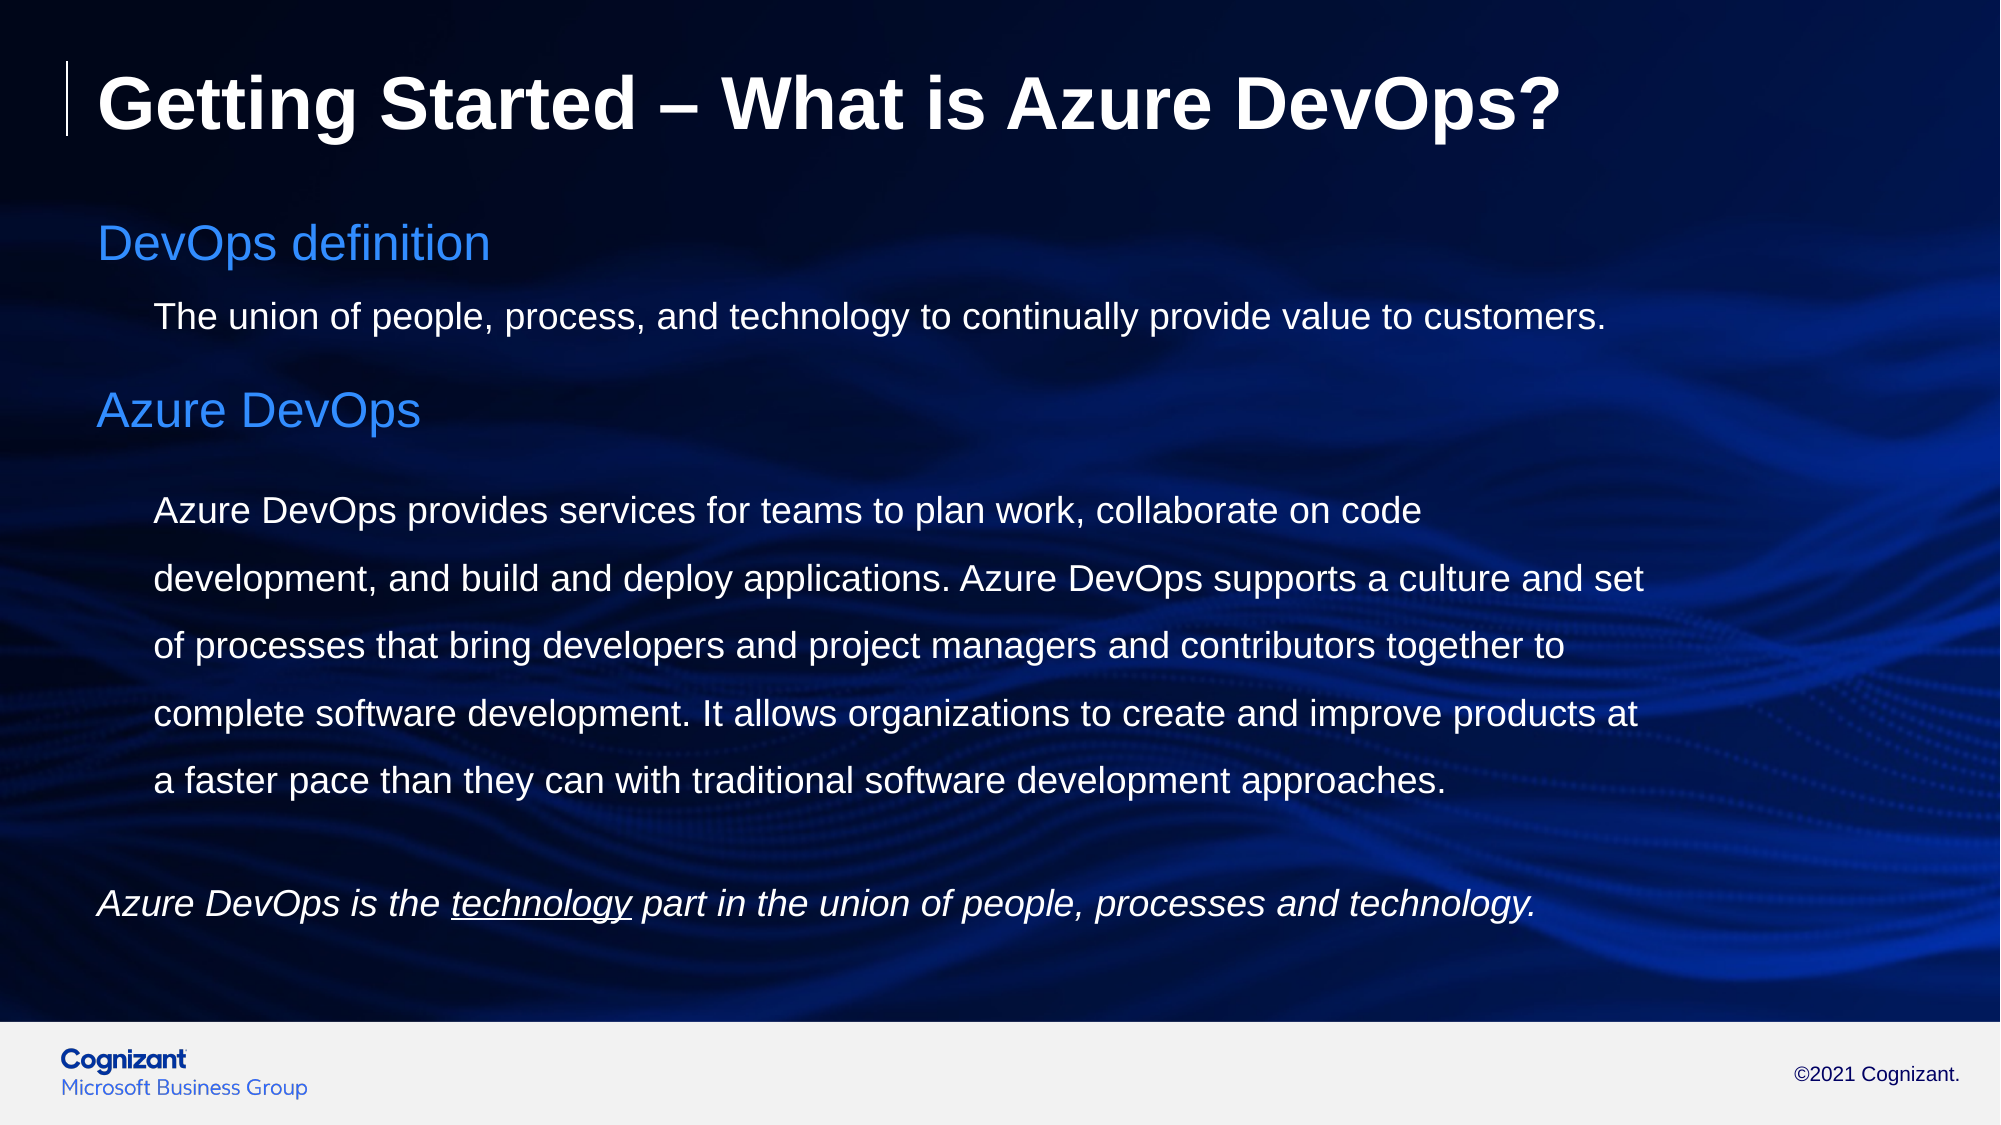

Getting Started – What is Azure DevOps?
DevOps definition

The union of people, process, and technology to continually provide value to customers.
Azure DevOps
Azure DevOps provides services for teams to plan work, collaborate on code development, and build and deploy applications. Azure DevOps supports a culture and set of processes that bring developers and project managers and contributors together to complete software development. It allows organizations to create and improve products at a faster pace than they can with traditional software development approaches.
Azure DevOps is the technology part in the union of people, processes and technology.